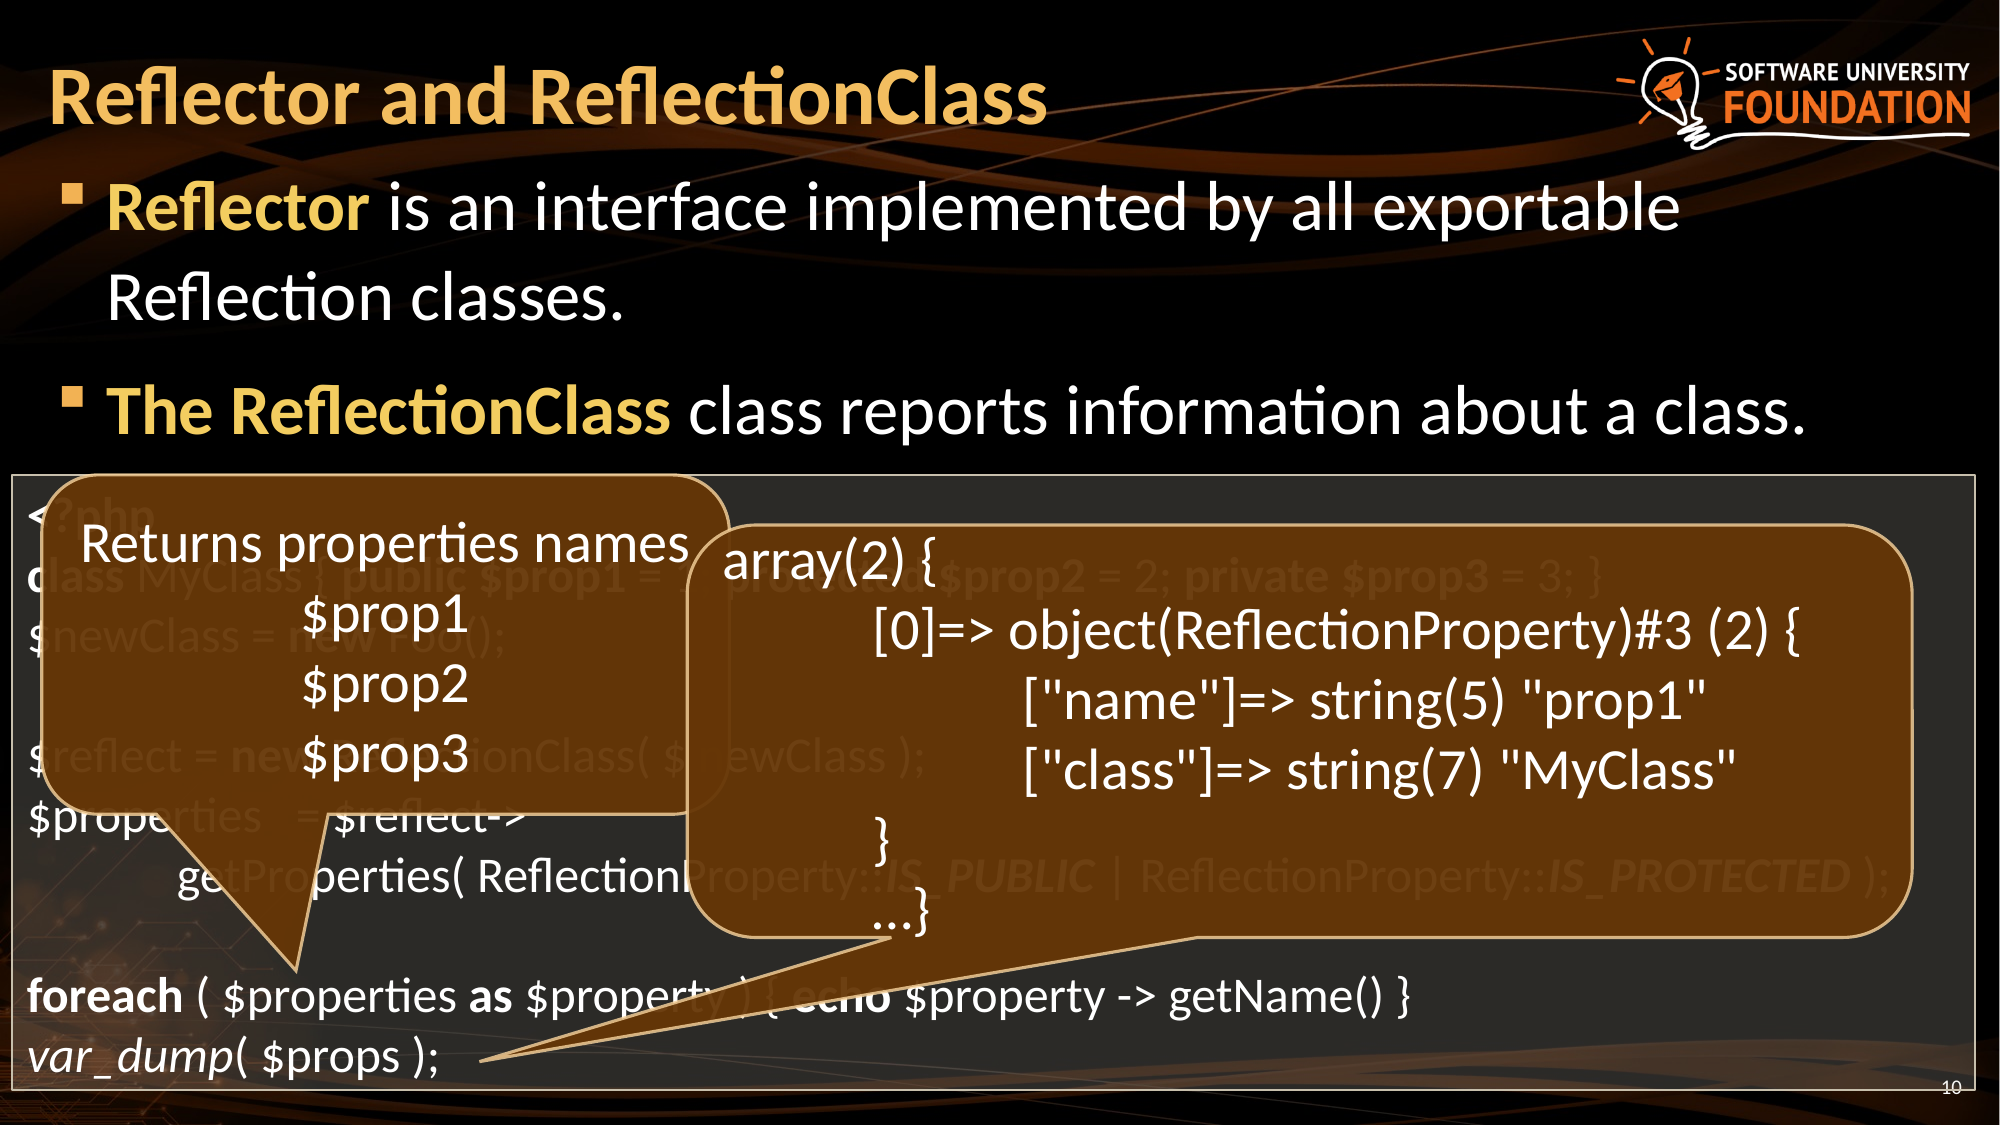

# Reflector and ReflectionClass
Reflector is an interface implemented by all exportable Reflection classes.
The ReflectionClass class reports information about a class.
<?php
class MyClass { public $prop1 = 1; protected $prop2 = 2; private $prop3 = 3; }
$newClass = new Foo();
$reflect = new ReflectionClass( $ newClass );
$properties   = $reflect->
	getProperties( ReflectionProperty::IS_PUBLIC | ReflectionProperty::IS_PROTECTED );
foreach ( $properties as $property ) { echo $property -> getName() }
var_dump( $props );
Returns properties names
$prop1
$prop2
$prop3
array(2) {
	[0]=> object(ReflectionProperty)#3 (2) {
		["name"]=> string(5) "prop1"
		["class"]=> string(7) "MyClass"
	}
	…}
10